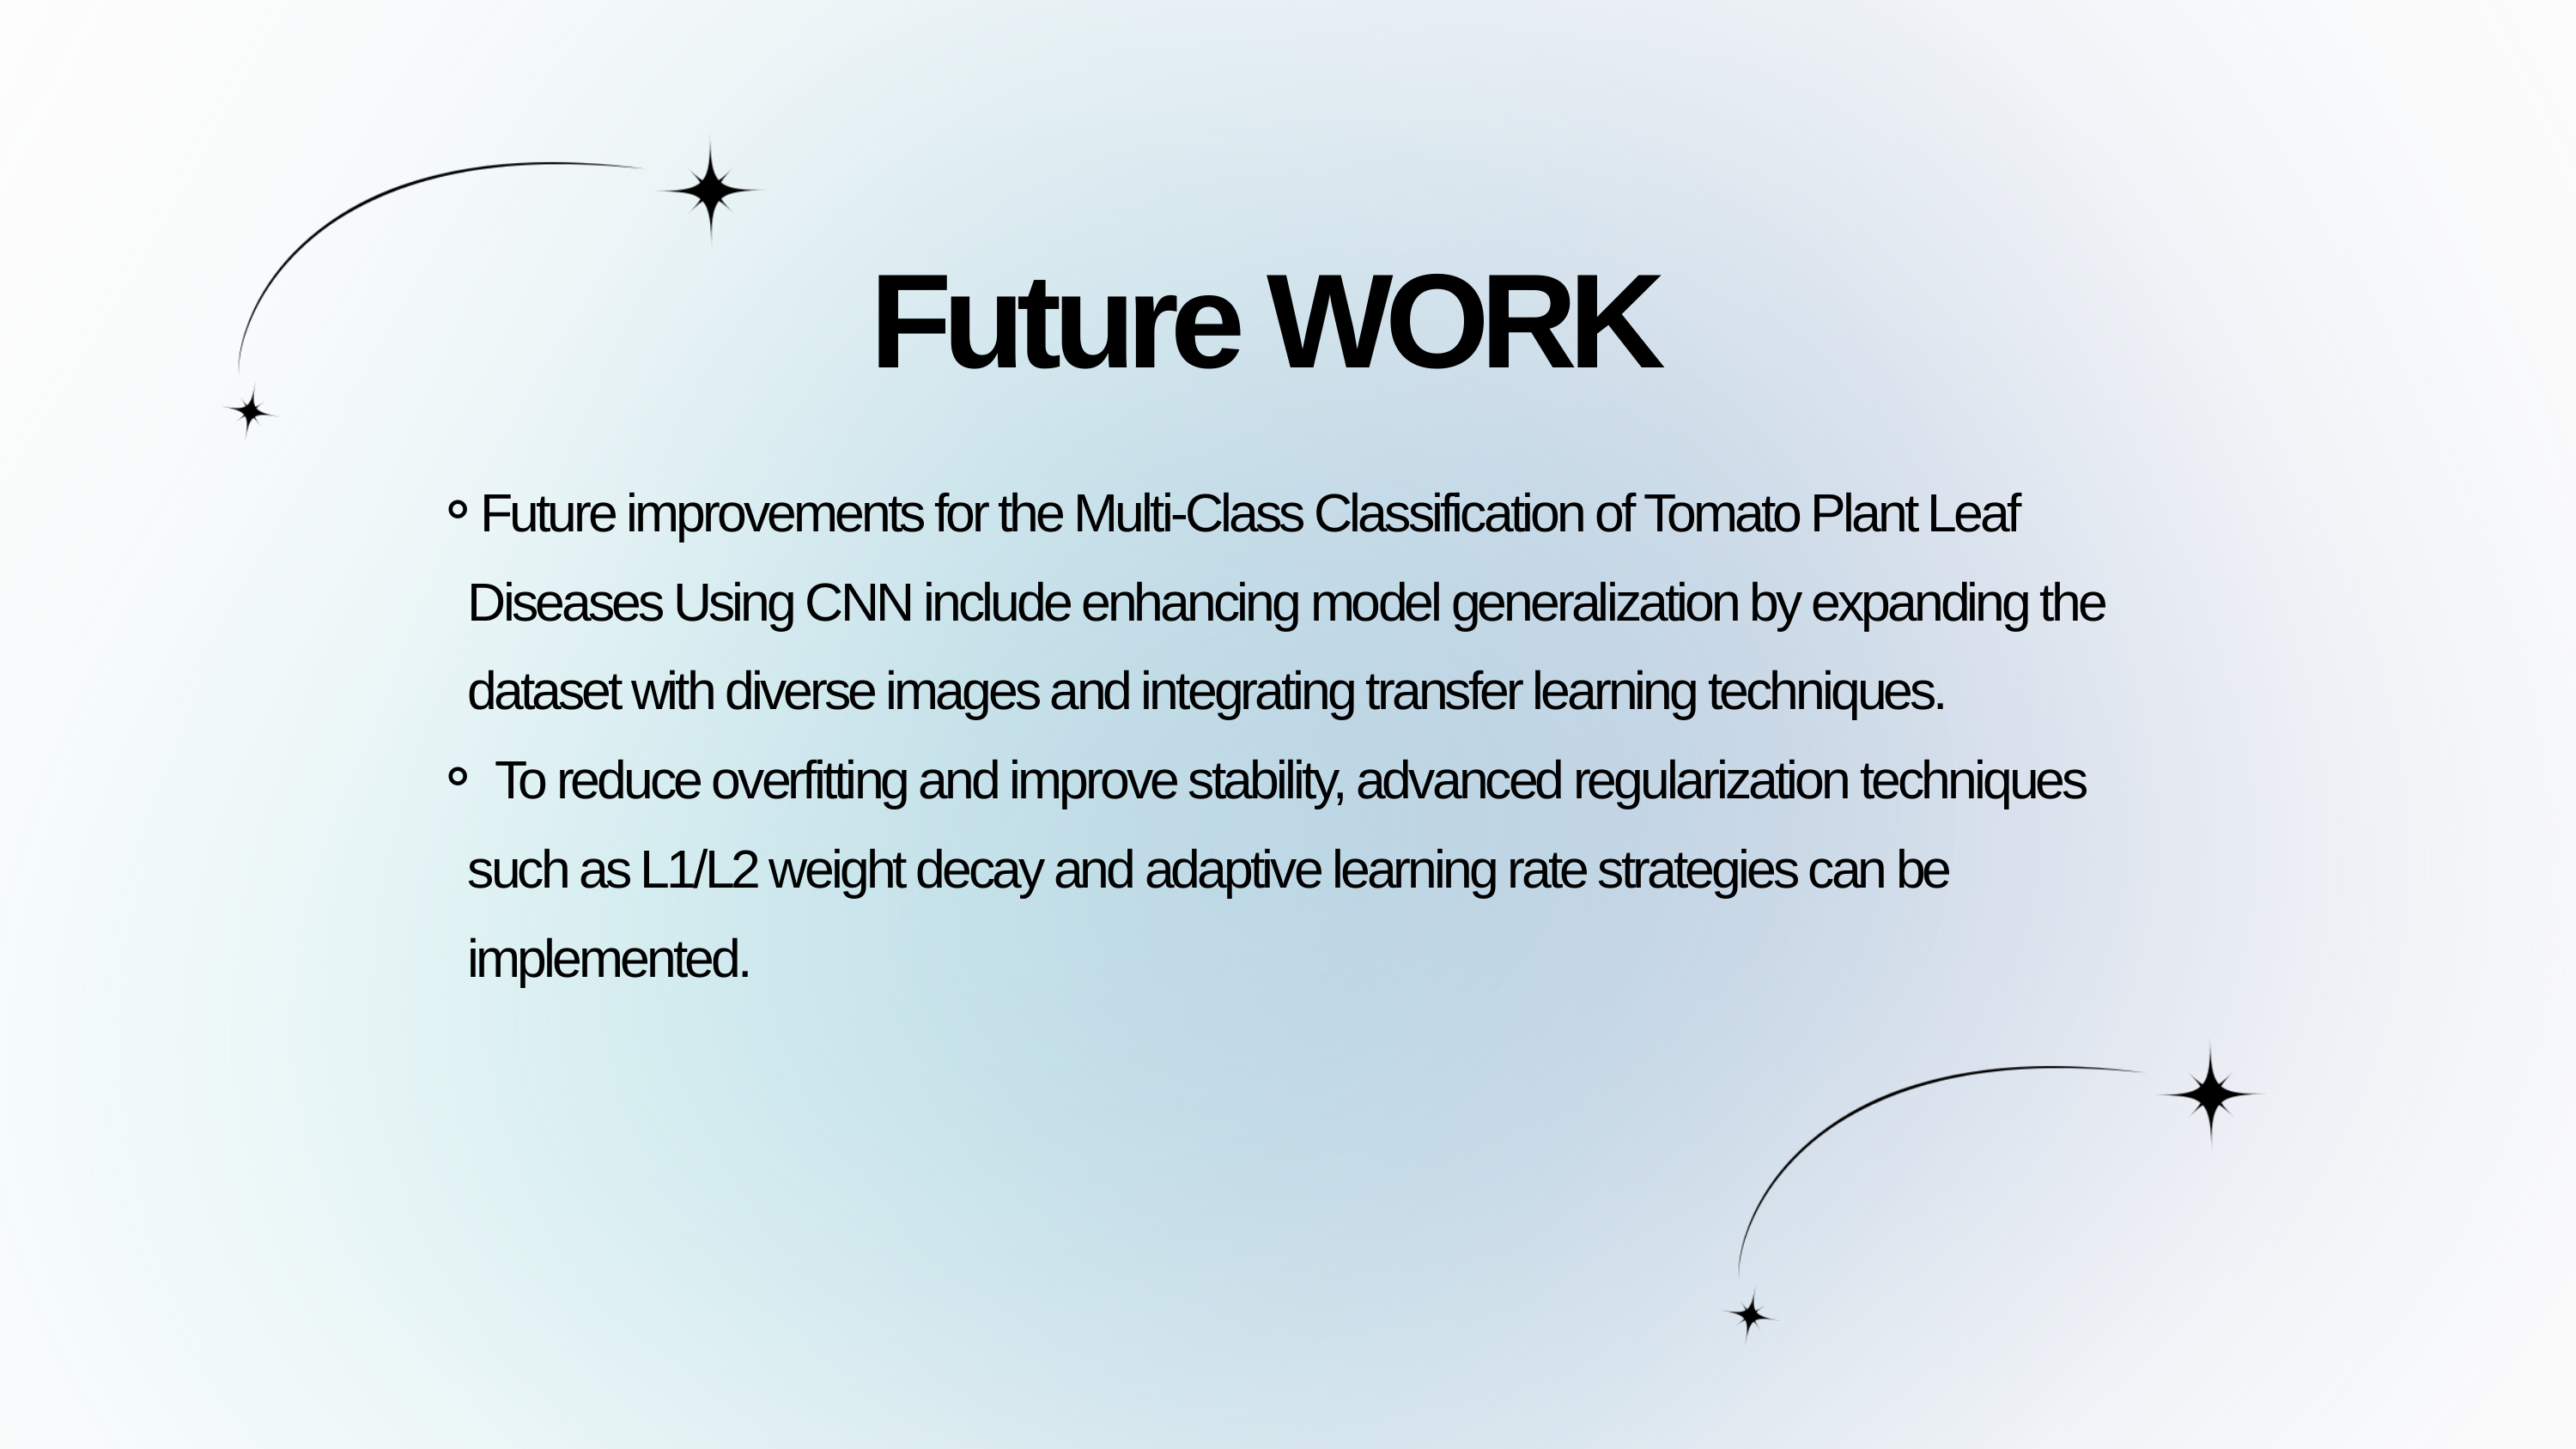

Future WORK

Future improvements for the Multi-Class Classification of Tomato Plant Leaf Diseases Using CNN include enhancing model generalization by expanding the dataset with diverse images and integrating transfer learning techniques.
 To reduce overfitting and improve stability, advanced regularization techniques such as L1/L2 weight decay and adaptive learning rate strategies can be implemented.